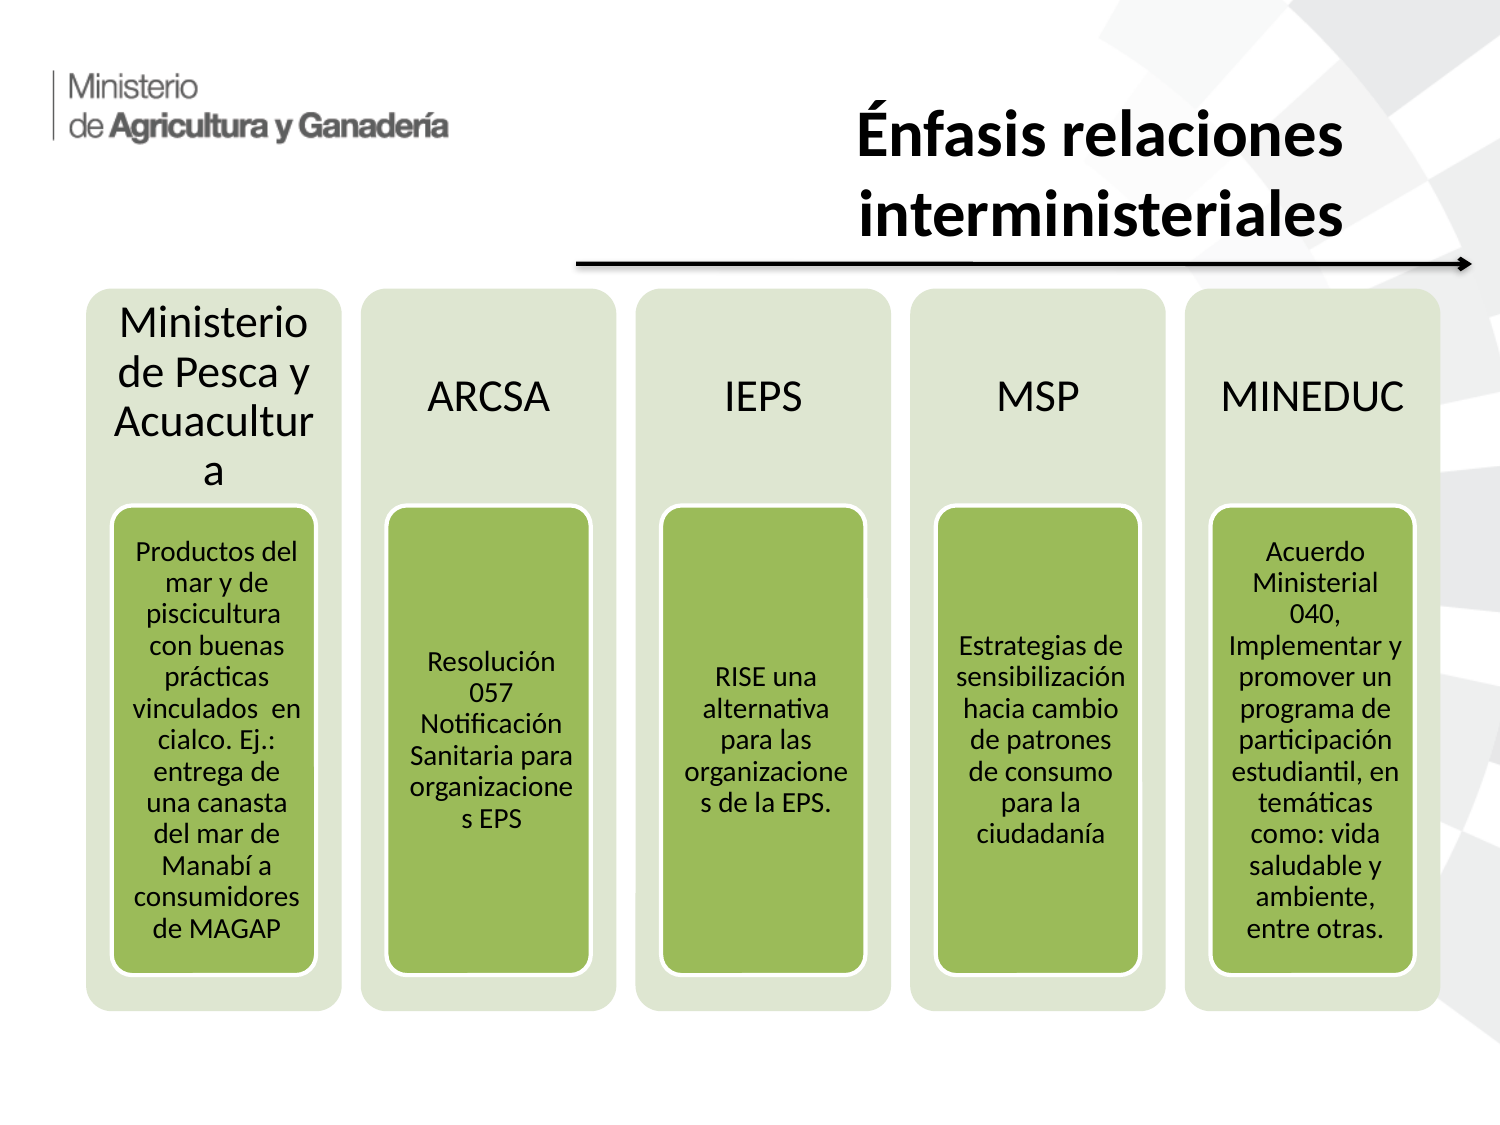

Énfasis relaciones interministeriales
Ministerio de Pesca y Acuacultura
Productos del mar y de piscicultura  con buenas prácticas vinculados  en cialco. Ej.: entrega de una canasta del mar de Manabí a consumidores de MAGAP
ARCSA
Resolución 057 Notificación Sanitaria para organizaciones EPS
IEPS
RISE una alternativa para las organizaciones de la EPS.
MSP
Estrategias de sensibilización hacia cambio de patrones de consumo para la ciudadanía
MINEDUC
Acuerdo Ministerial 040, Implementar y promover un programa de participación estudiantil, en temáticas como: vida saludable y ambiente, entre otras.